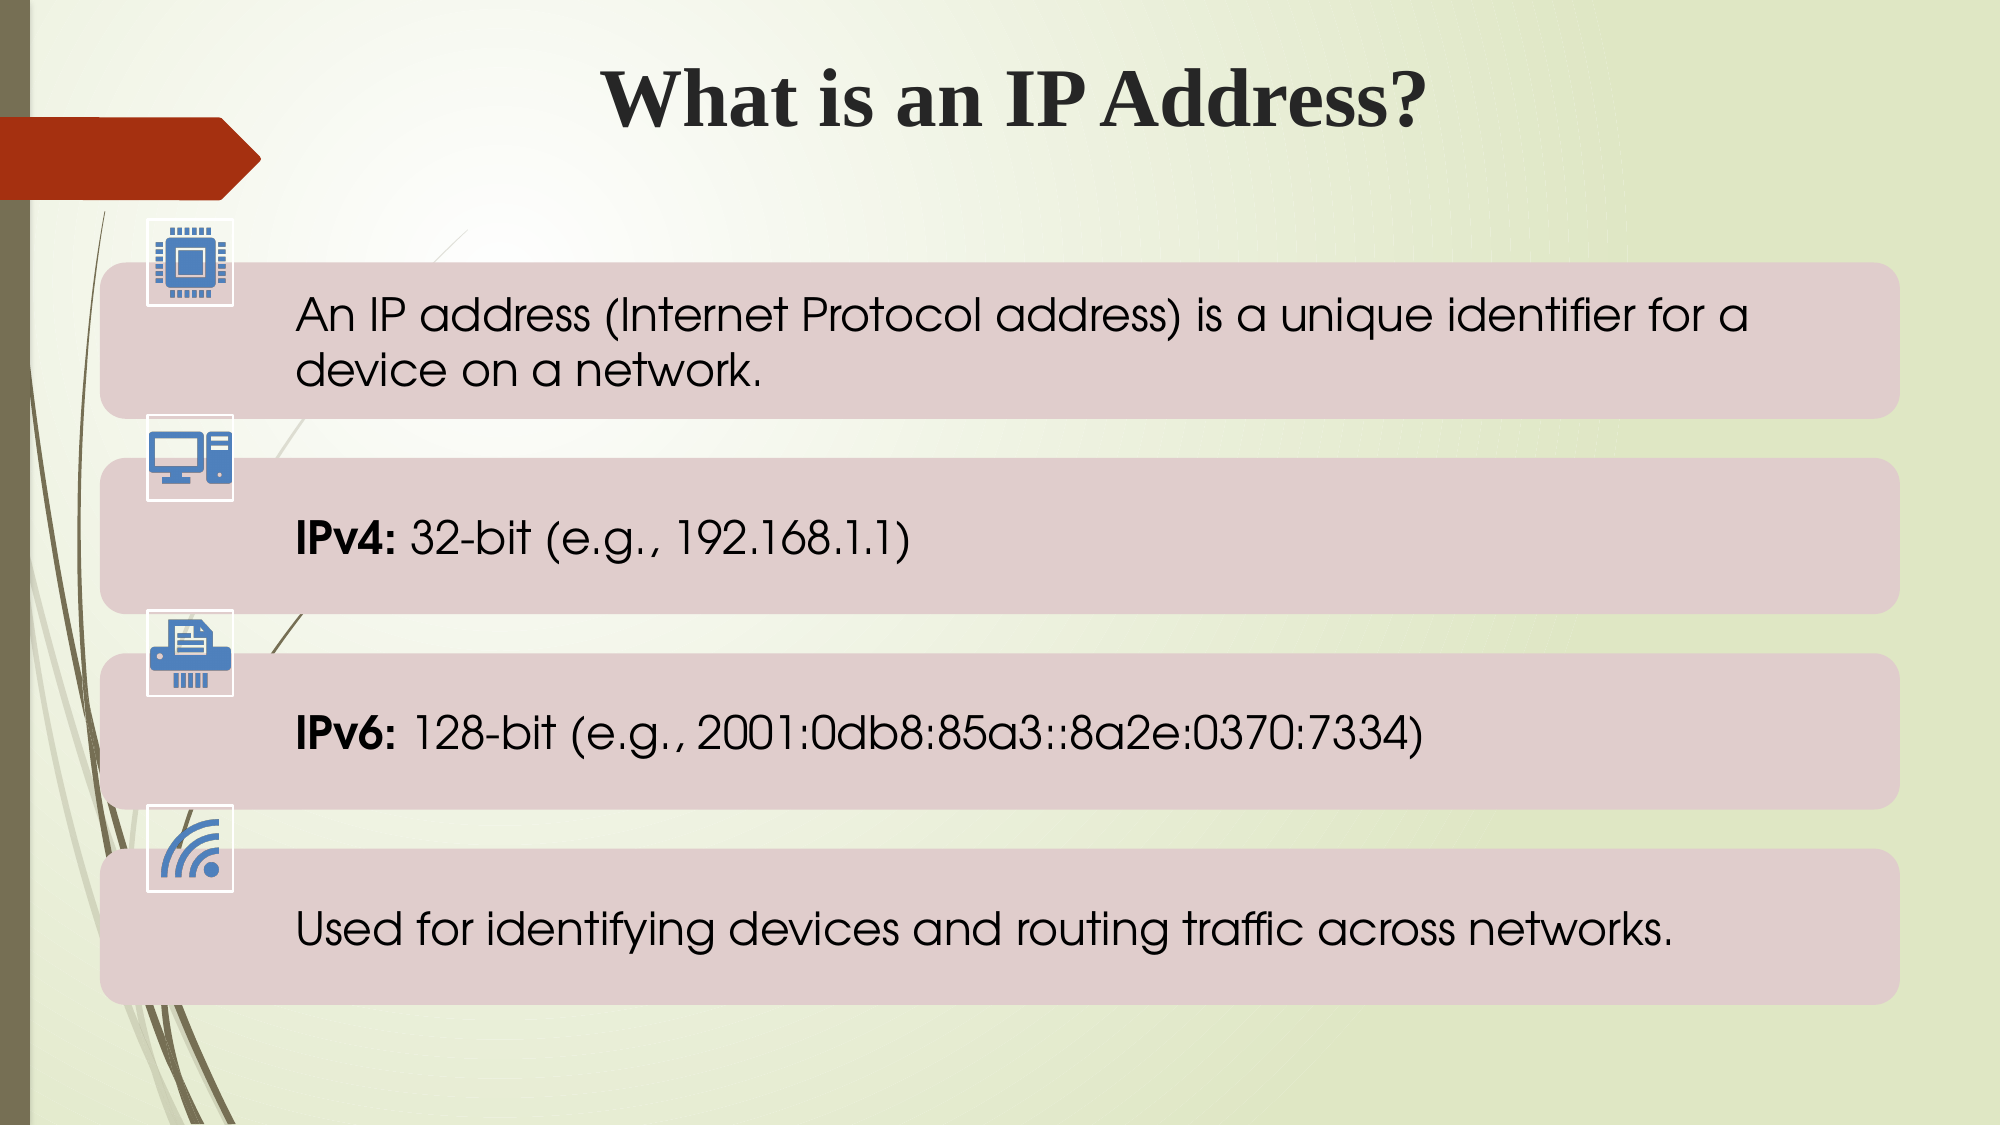

# What is an IP Address?
An IP address (Internet Protocol address) is a unique identifier for a device on a network.
IPv4: 32-bit (e.g., 192.168.1.1)
IPv6: 128-bit (e.g., 2001:0db8:85a3::8a2e:0370:7334)
Used for identifying devices and routing traffic across networks.